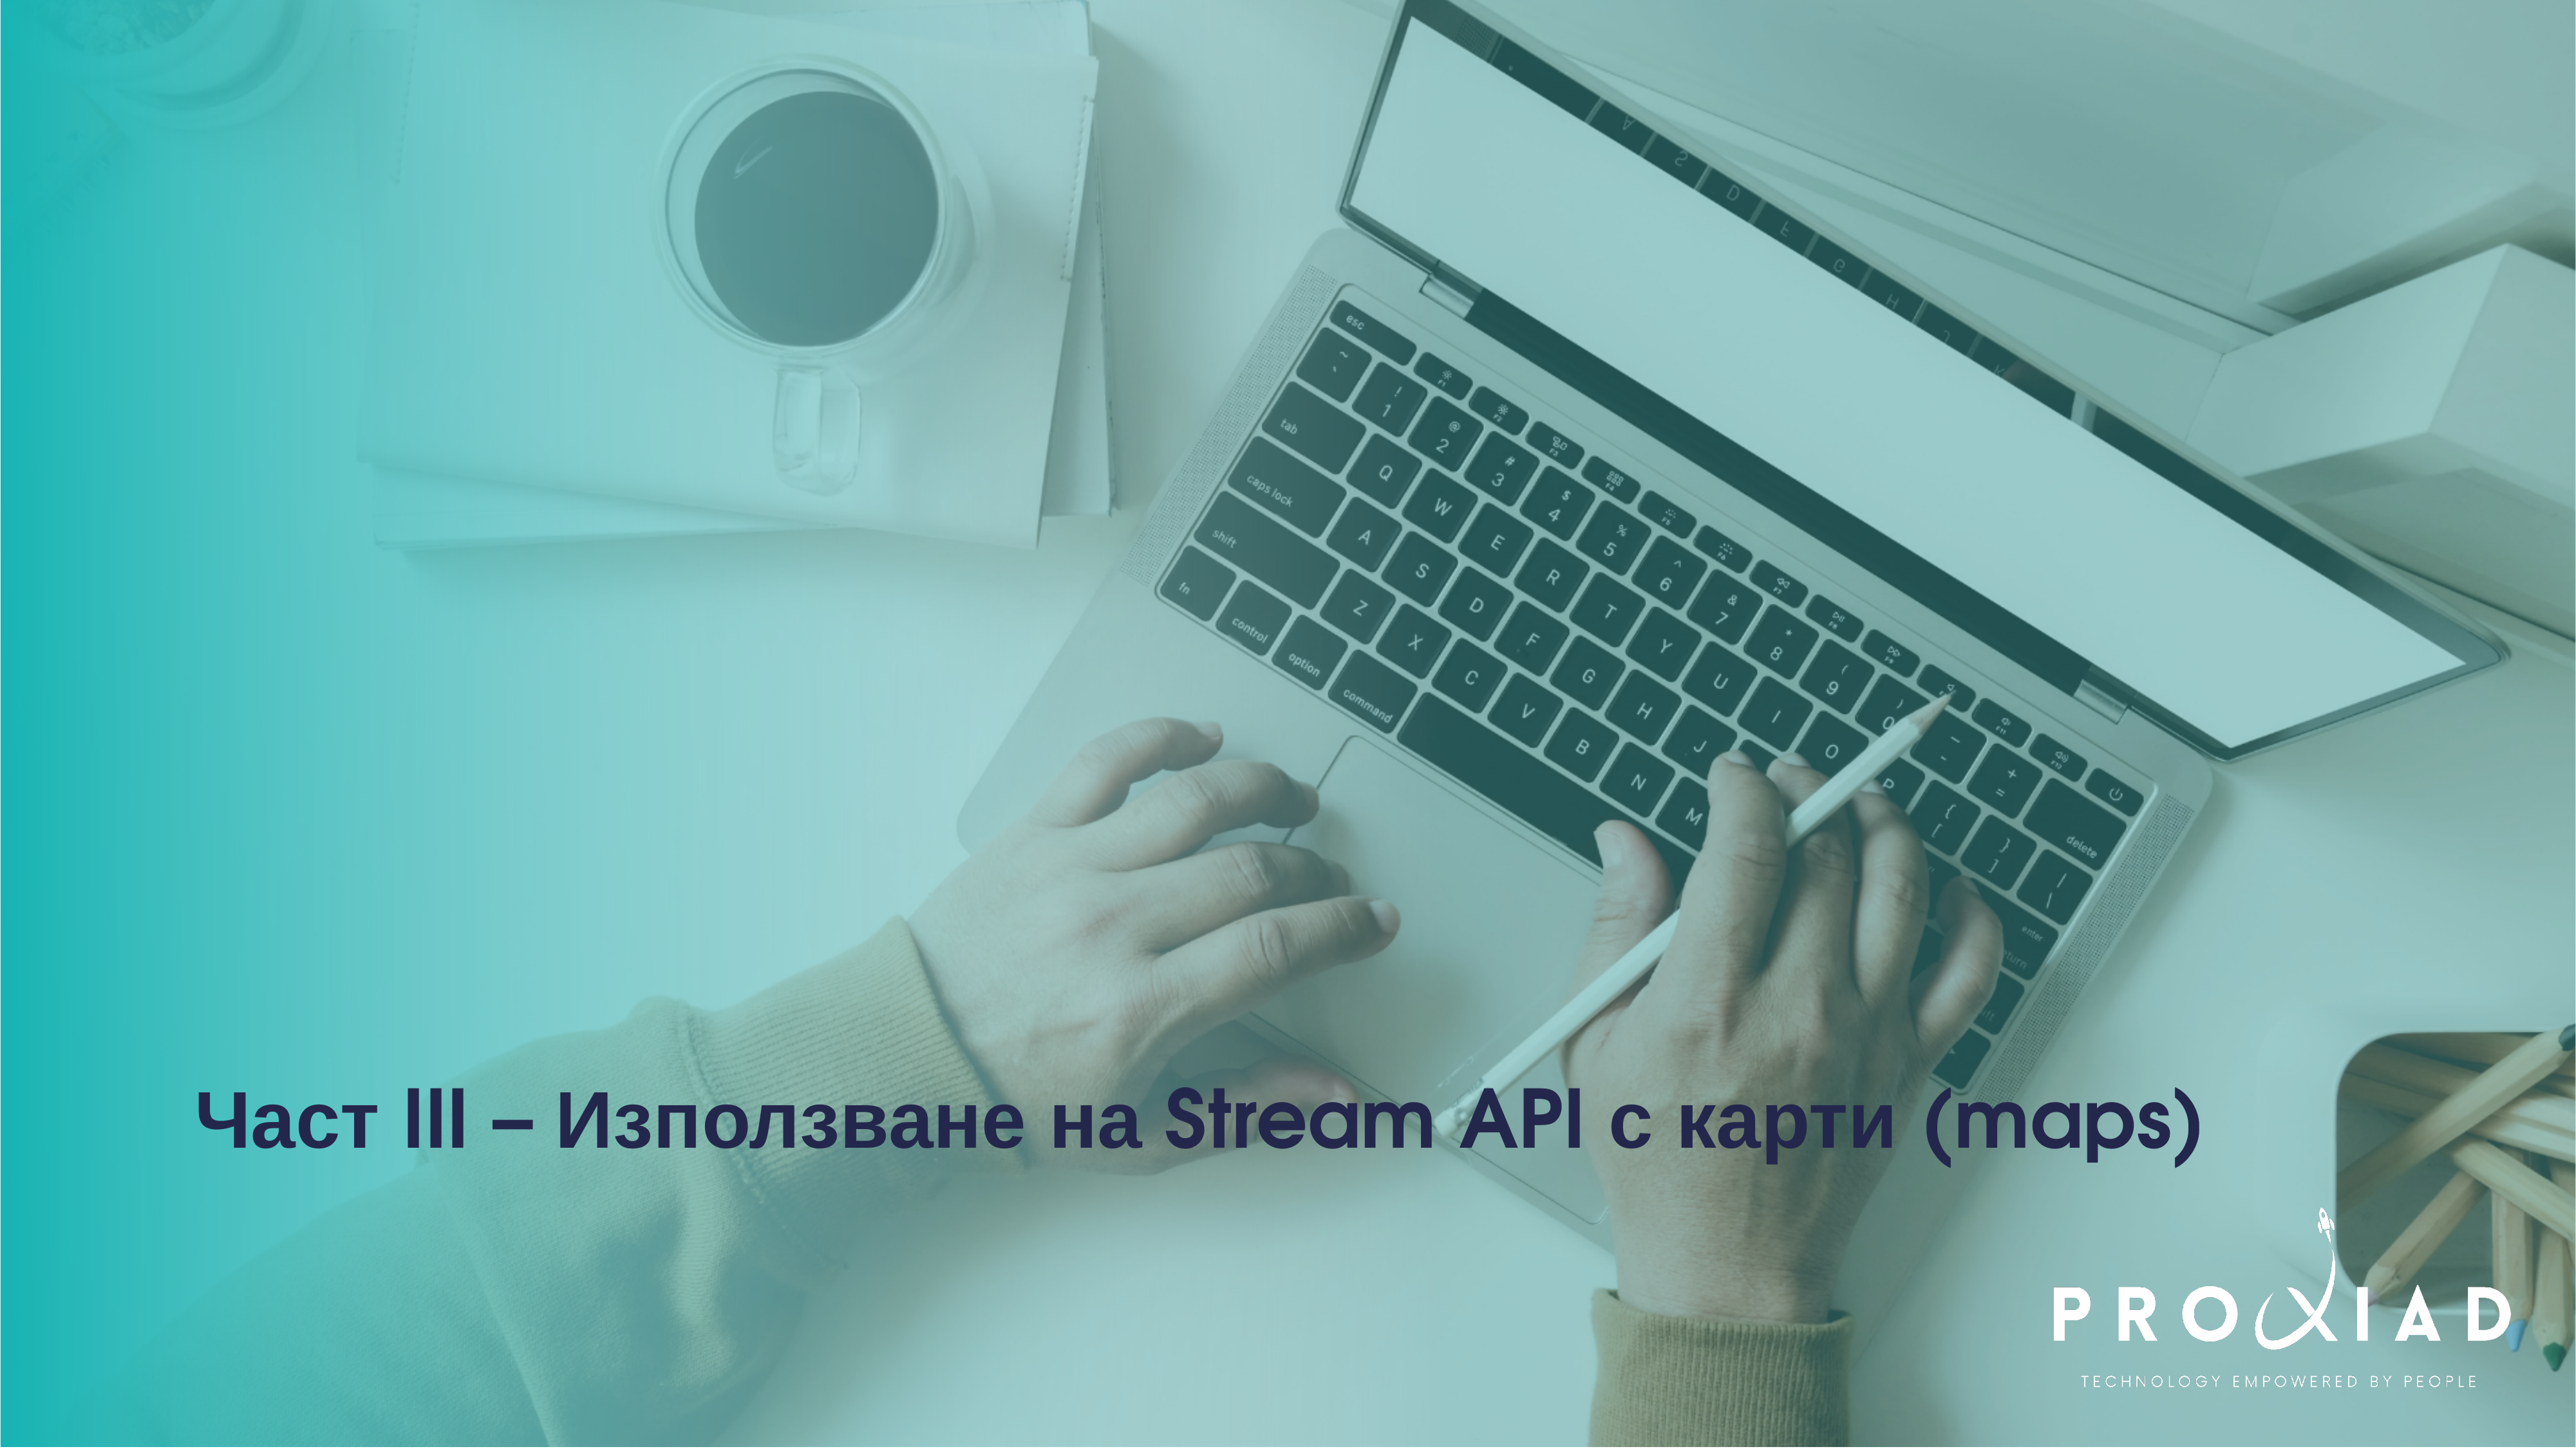

Част III – Използване на Stream API с карти (maps)